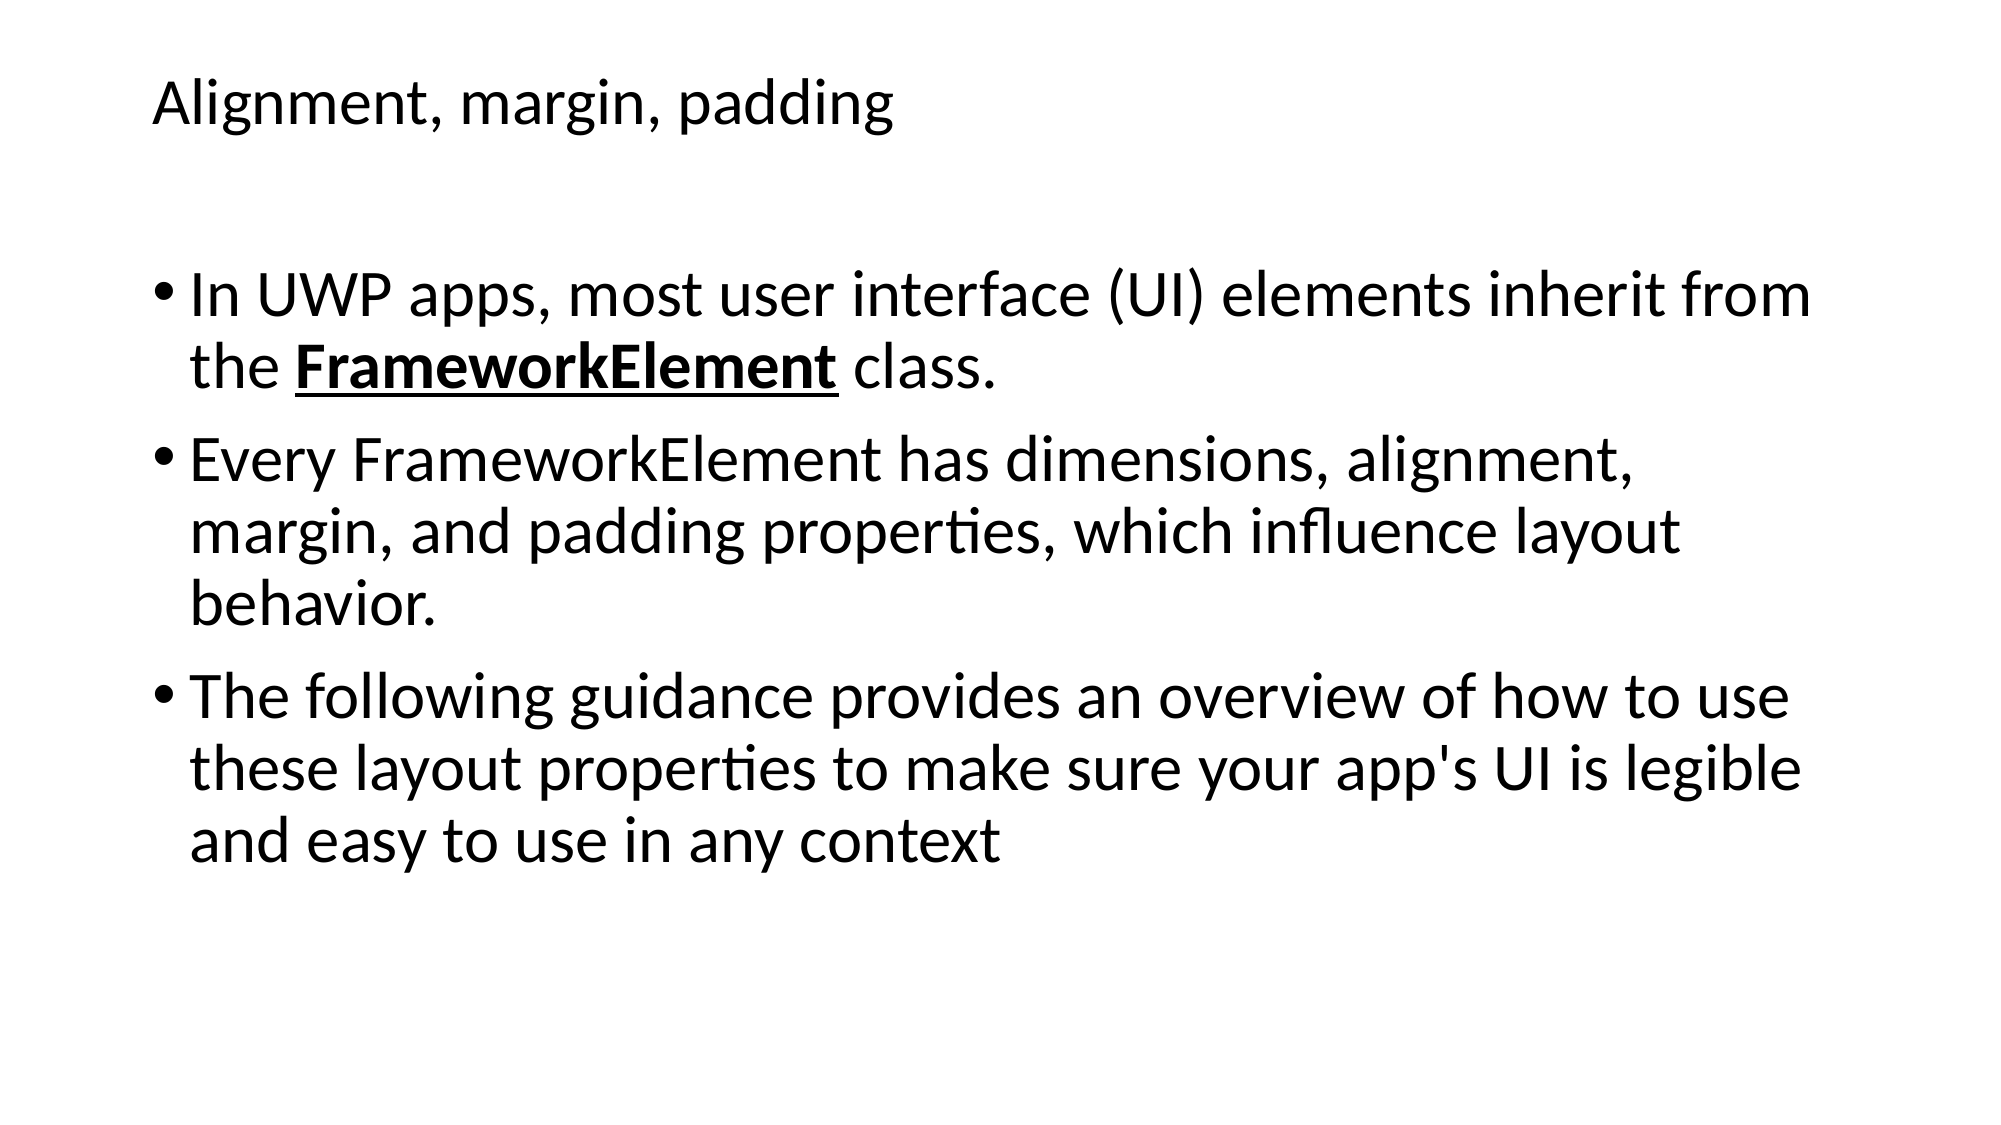

# Alignment, margin, padding
In UWP apps, most user interface (UI) elements inherit from the FrameworkElement class.
Every FrameworkElement has dimensions, alignment, margin, and padding properties, which influence layout behavior.
The following guidance provides an overview of how to use these layout properties to make sure your app's UI is legible and easy to use in any context